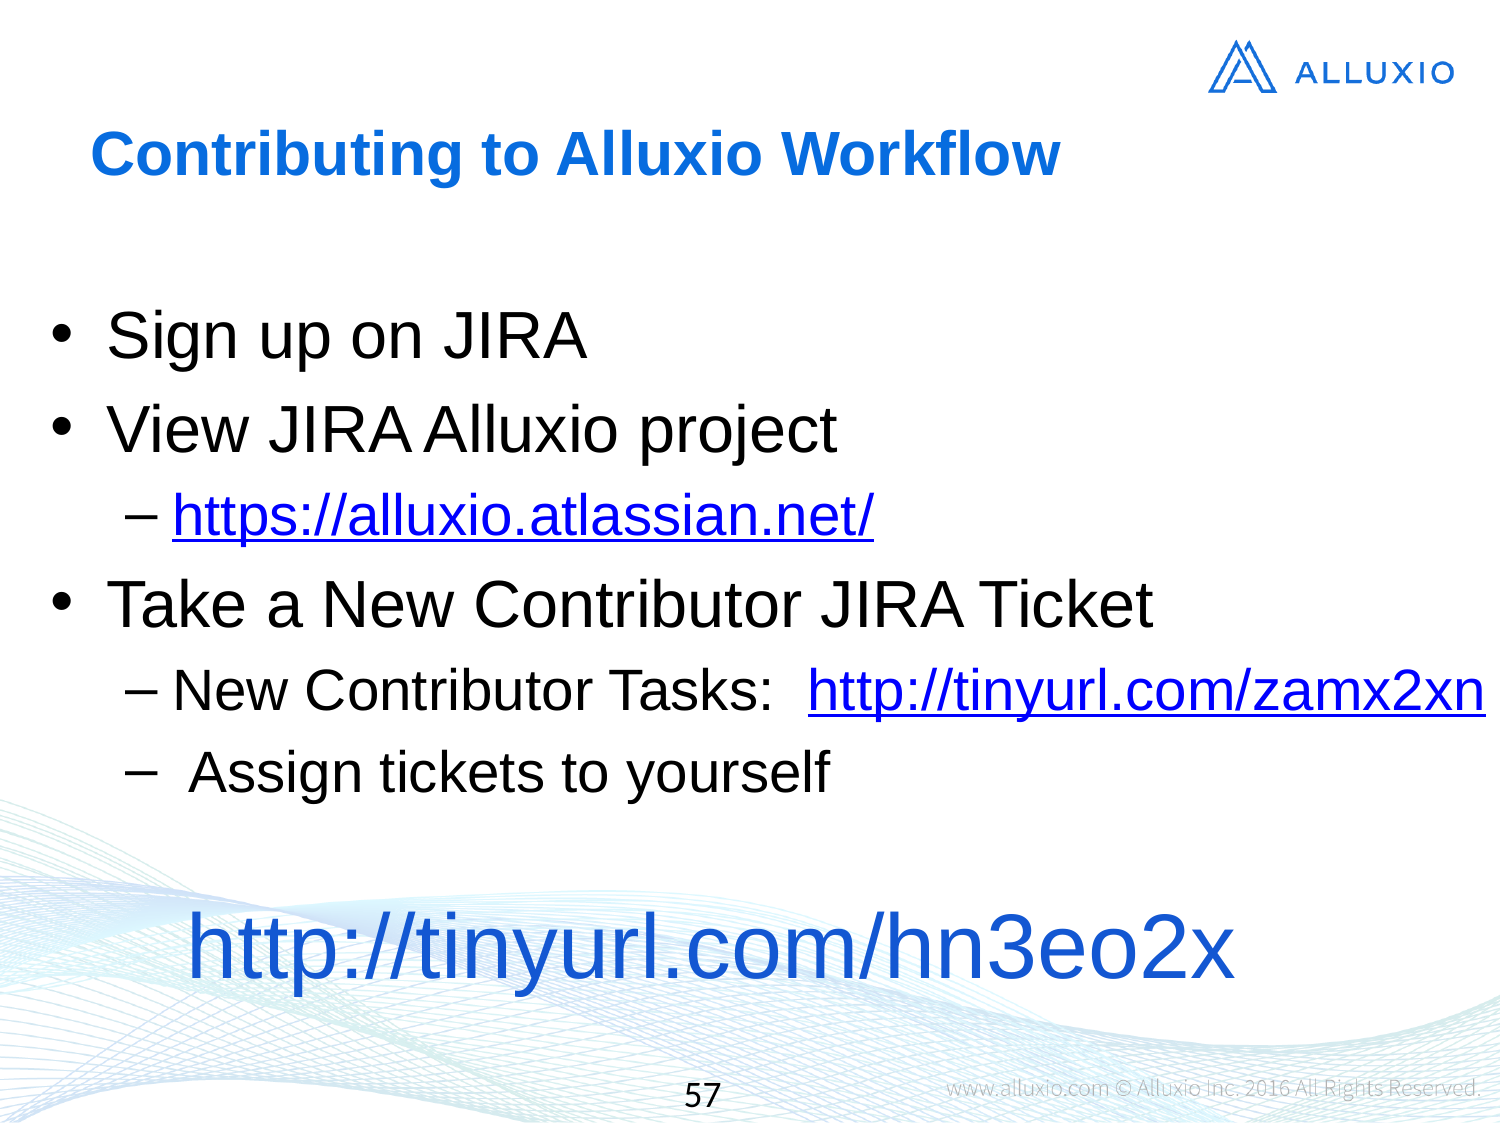

# Contributing to Alluxio Workflow
Sign up on JIRA
View JIRA Alluxio project
https://alluxio.atlassian.net/
Take a New Contributor JIRA Ticket
New Contributor Tasks:  http://tinyurl.com/zamx2xn
 Assign tickets to yourself

http://tinyurl.com/hn3eo2x
57